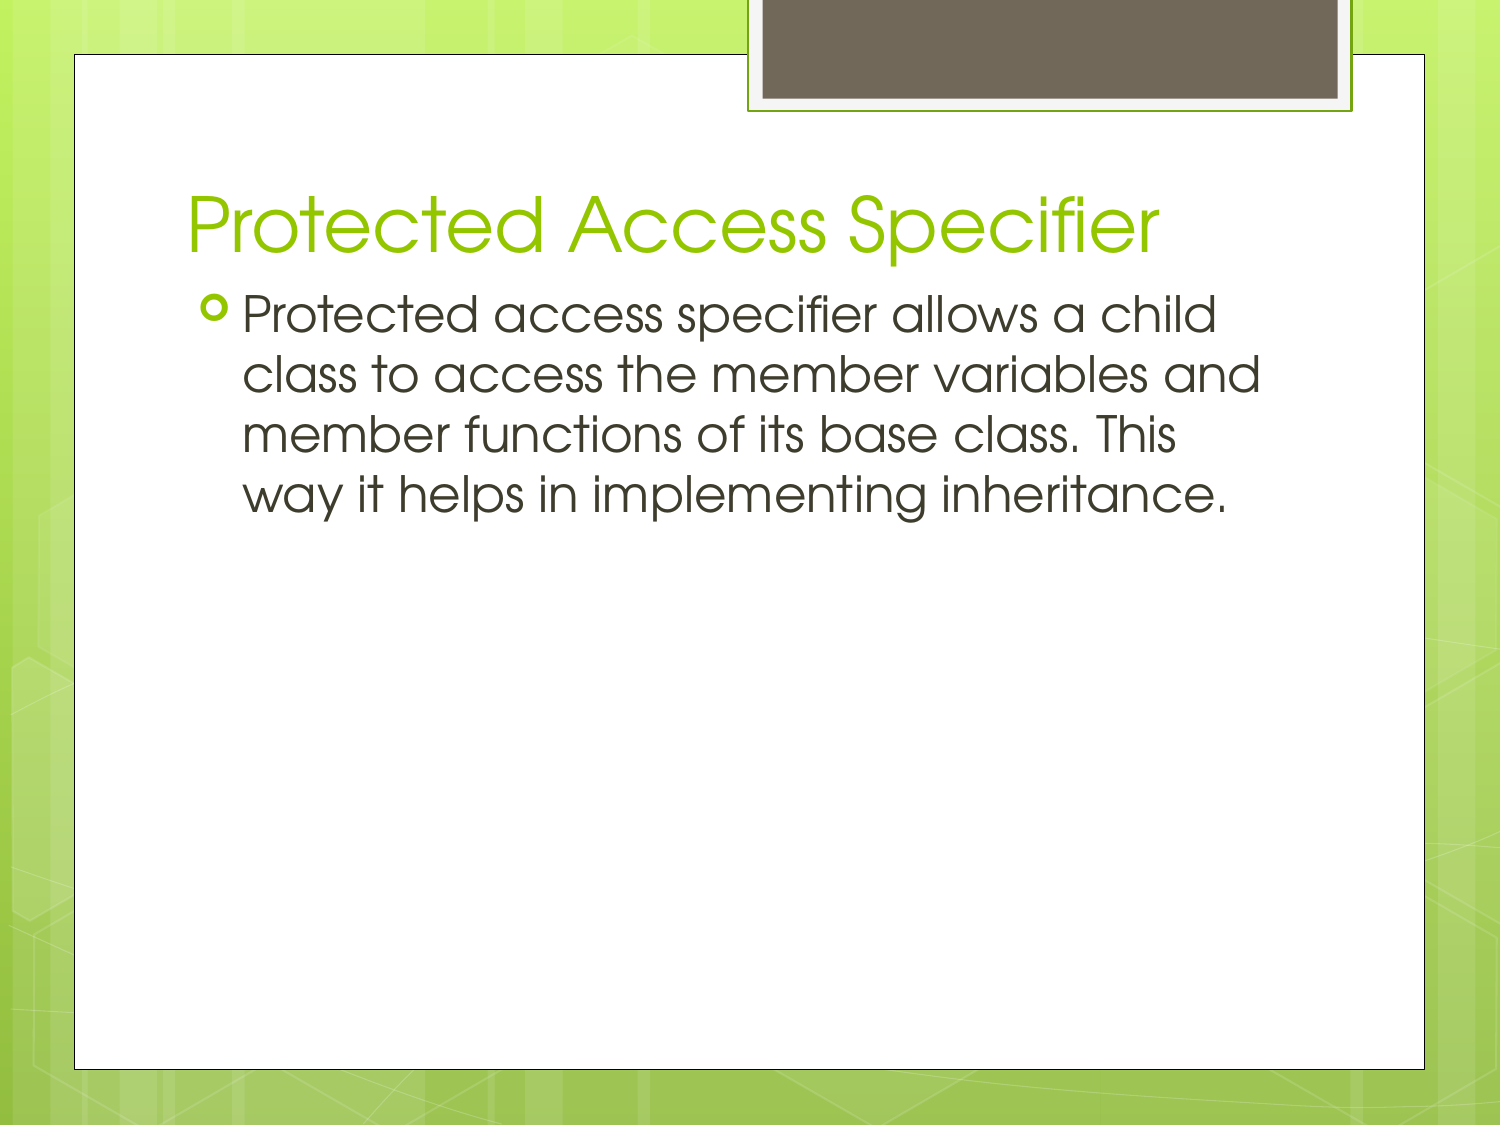

# Protected Access Specifier
Protected access specifier allows a child class to access the member variables and member functions of its base class. This way it helps in implementing inheritance.